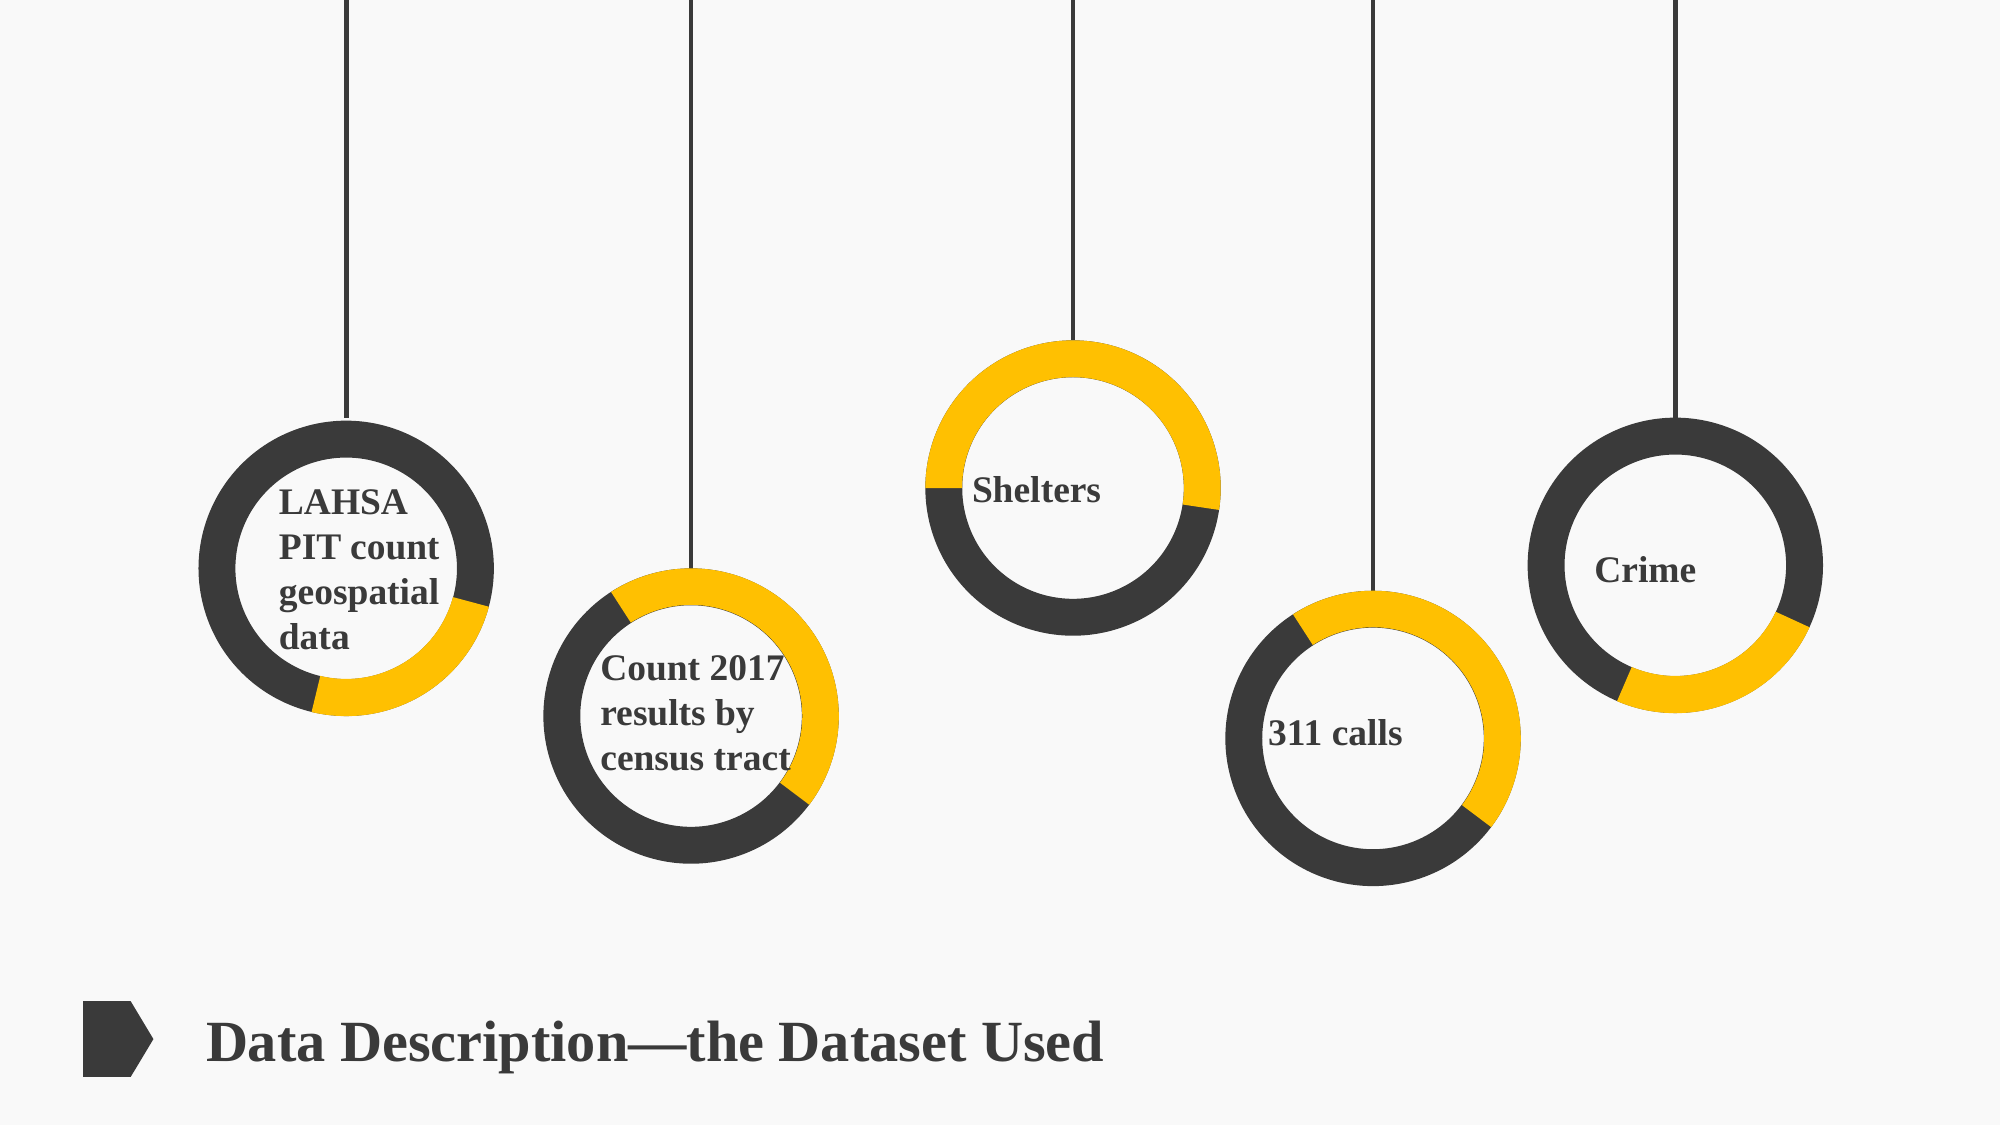

Shelters
LAHSA PIT count geospatial data
Crime

Count 2017 results by census tract
311 calls
Data Description—the Dataset Used